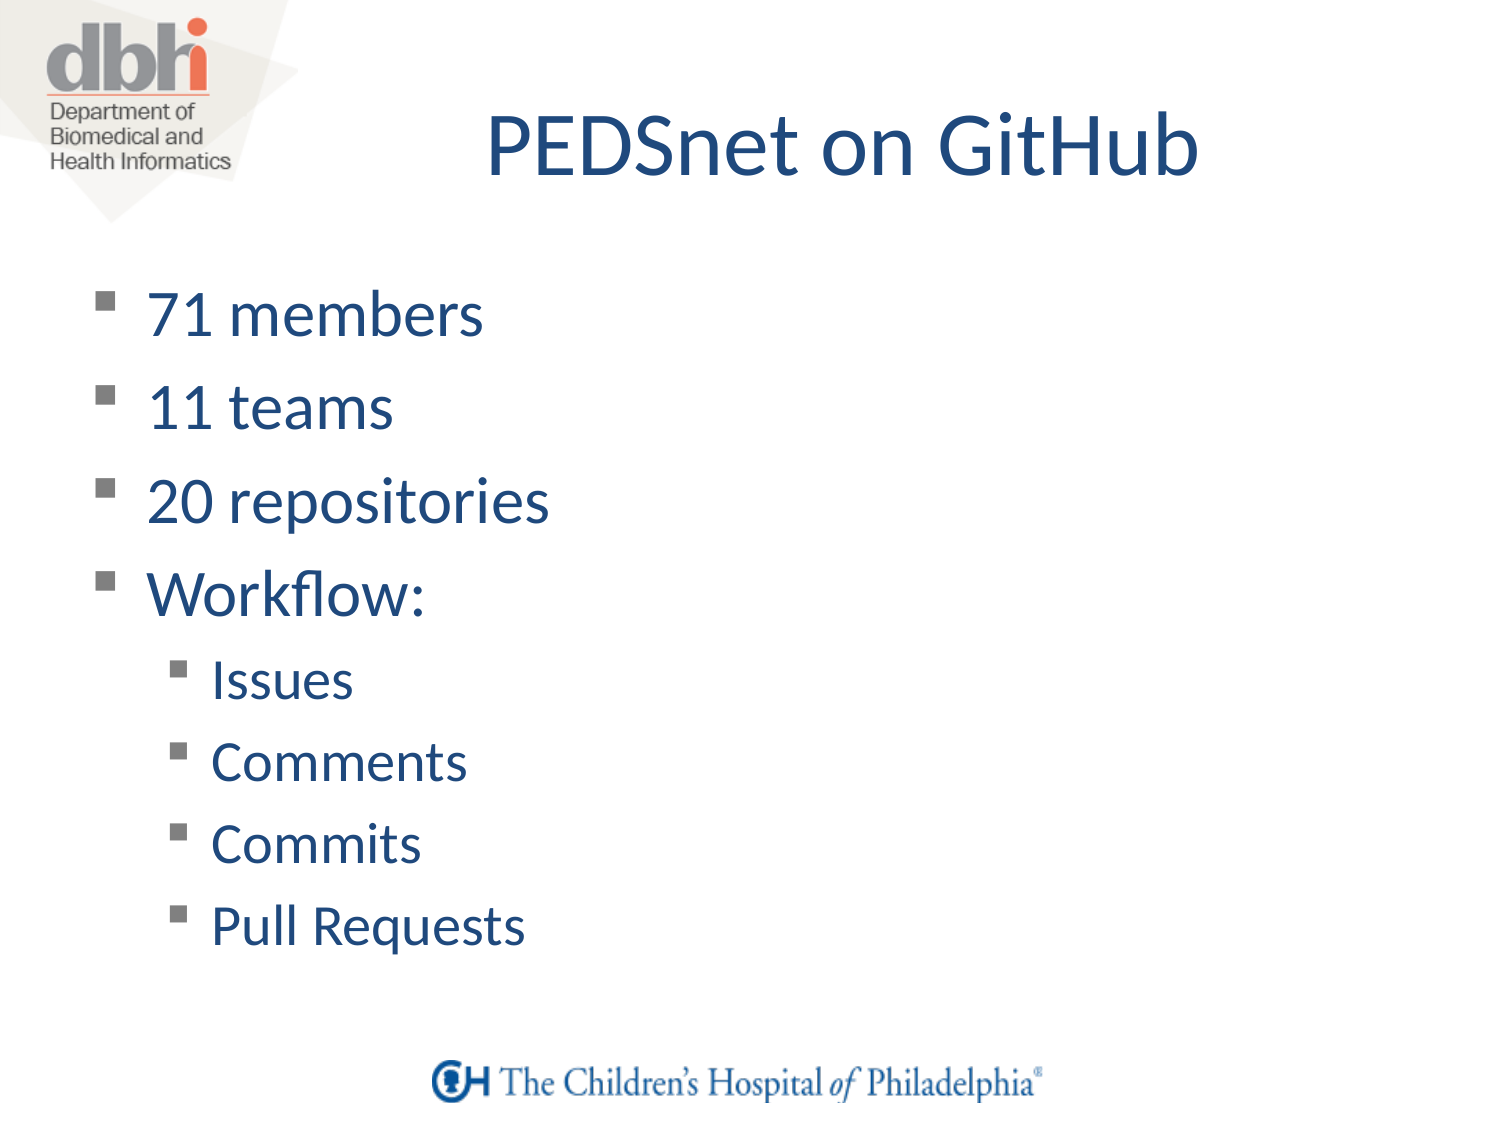

# PEDSnet on GitHub
71 members
11 teams
20 repositories
Workflow:
Issues
Comments
Commits
Pull Requests